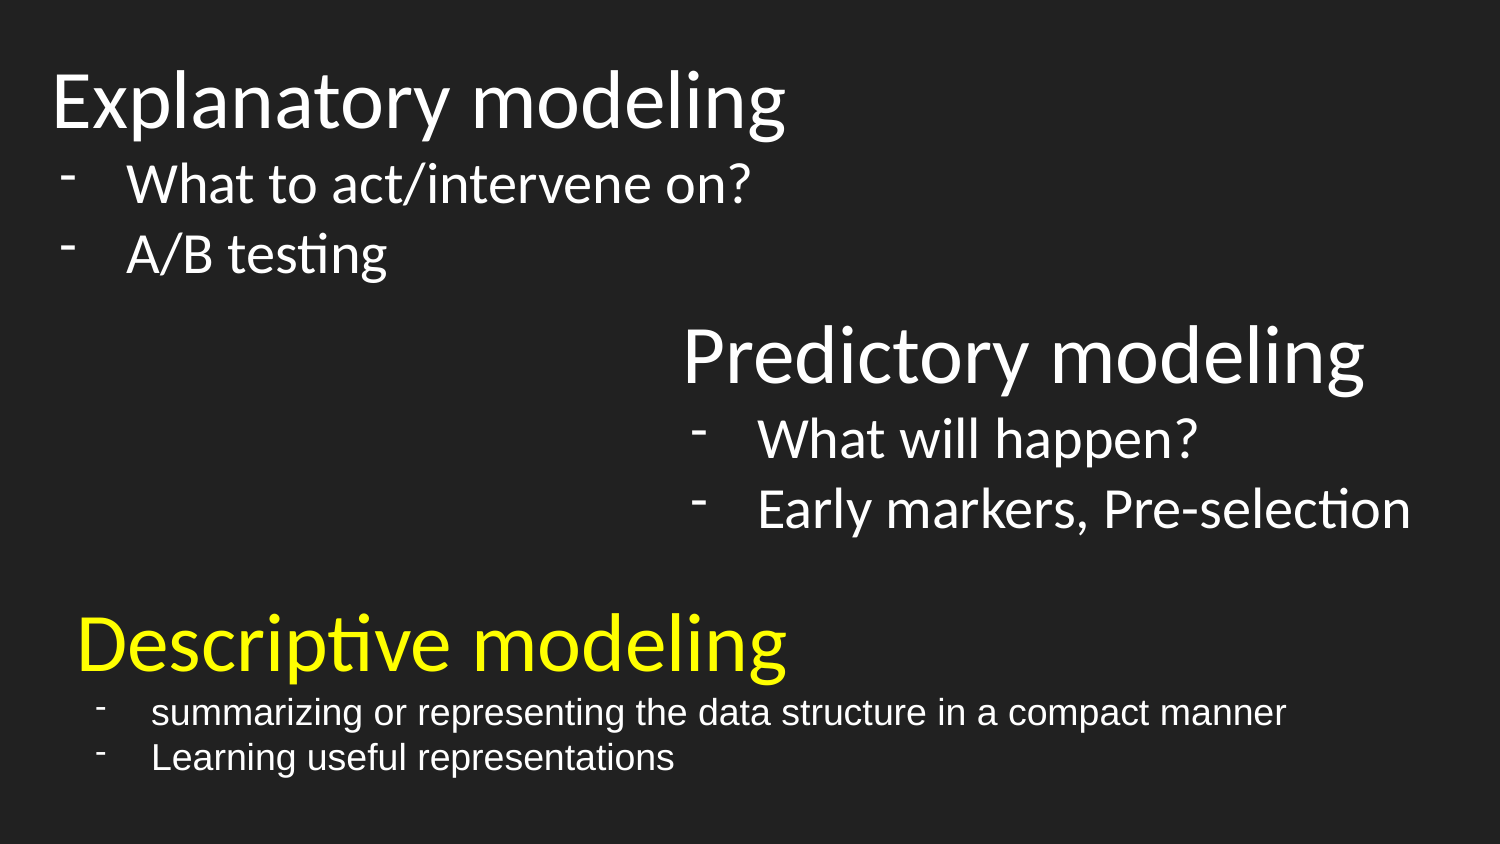

Explanatory modeling
What to act/intervene on?
A/B testing

Predictory modeling
What will happen?
Early markers, Pre-selection
Descriptive modeling
summarizing or representing the data structure in a compact manner
Learning useful representations